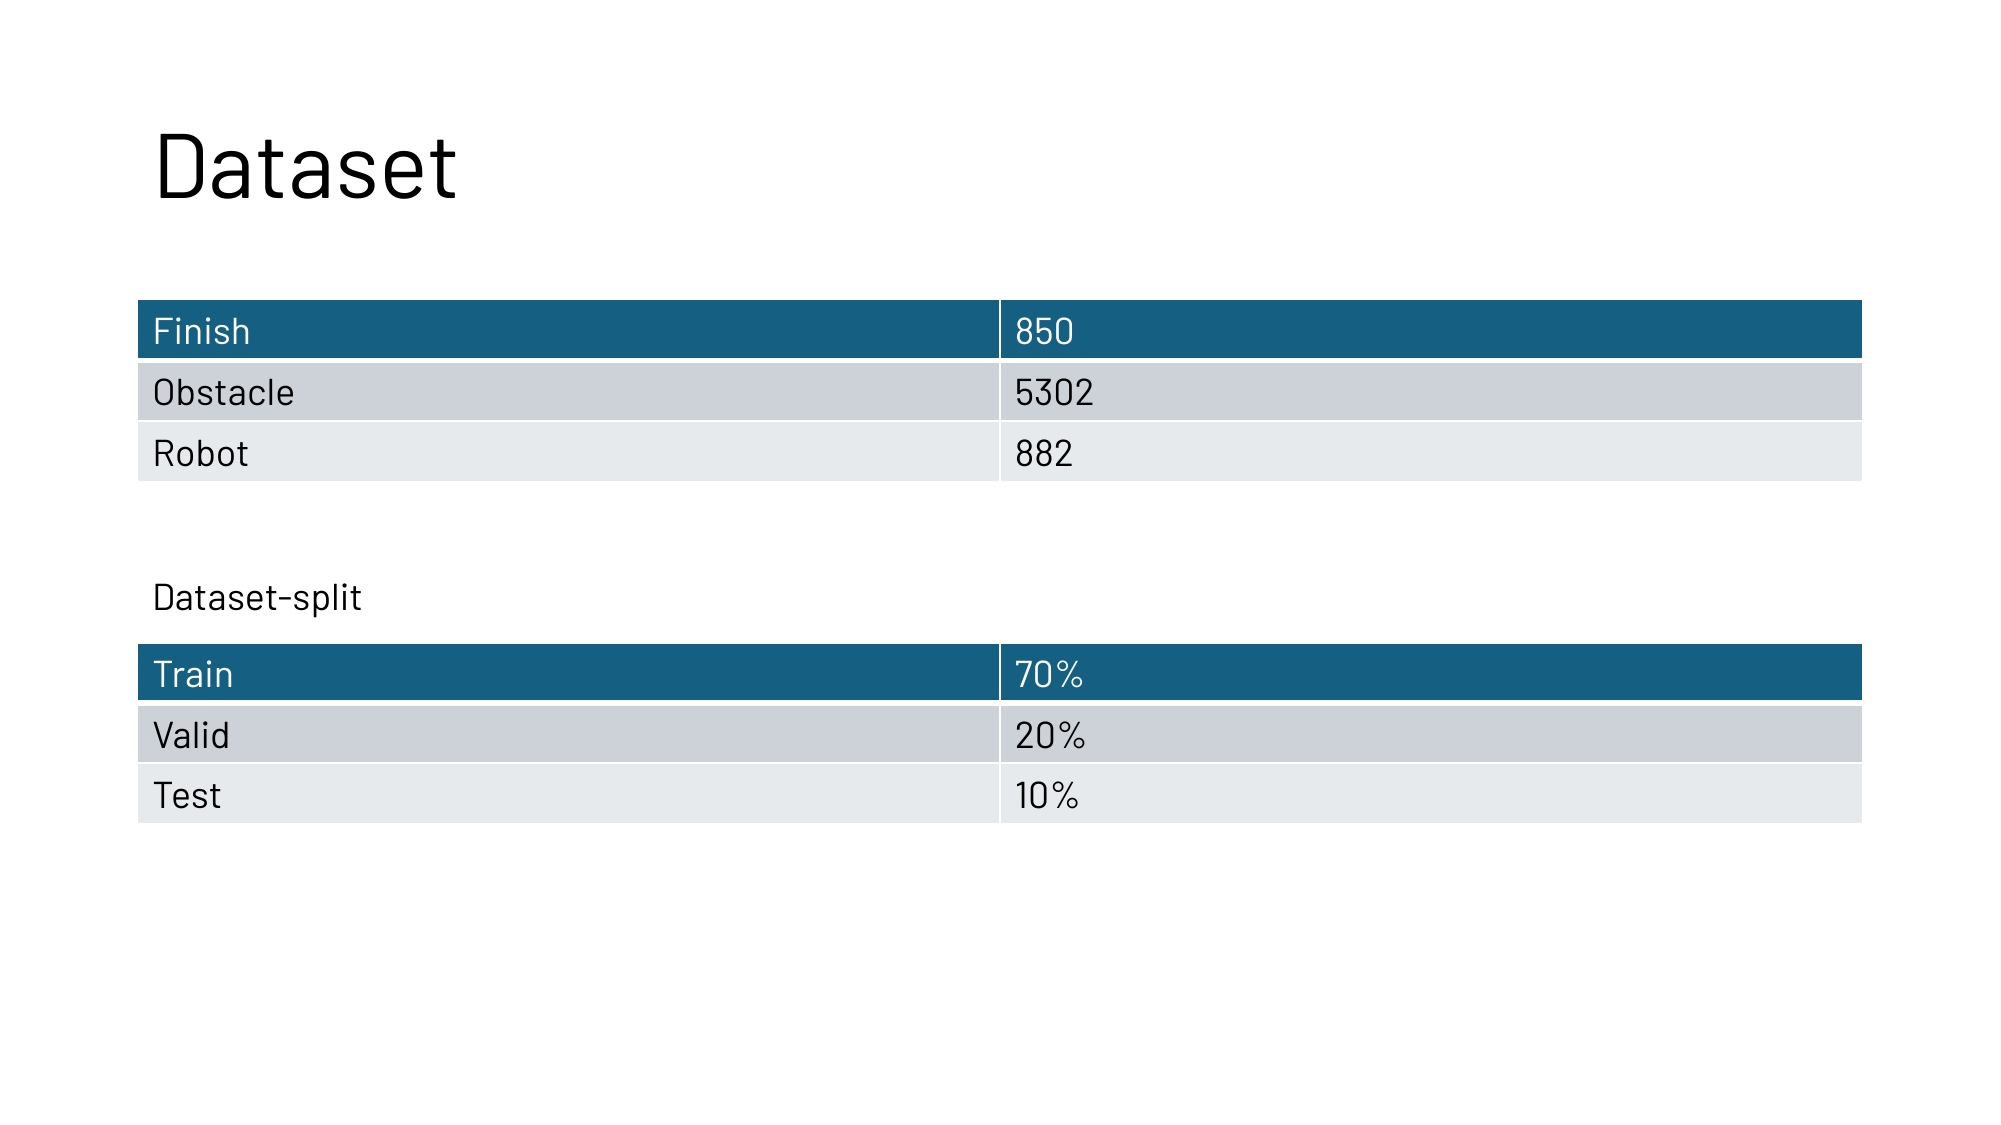

# Dataset
| Finish | 850 |
| --- | --- |
| Obstacle | 5302 |
| Robot | 882 |
Dataset-split
| Train | 70% |
| --- | --- |
| Valid | 20% |
| Test | 10% |